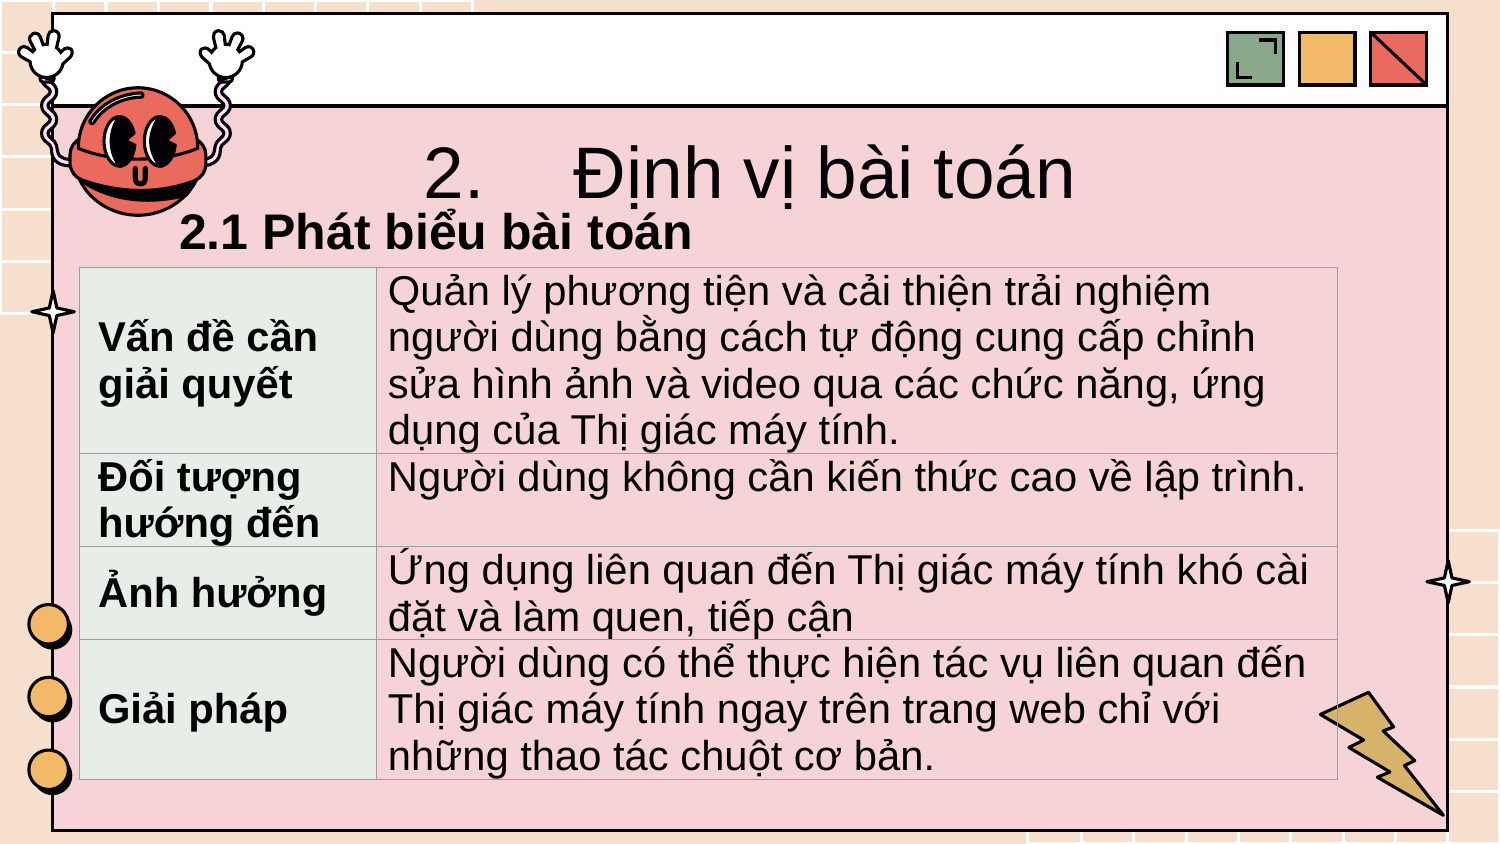

# 2.	Định vị bài toán
2.1 Phát biểu bài toán
| Vấn đề cần giải quyết | Quản lý phương tiện và cải thiện trải nghiệm người dùng bằng cách tự động cung cấp chỉnh sửa hình ảnh và video qua các chức năng, ứng dụng của Thị giác máy tính. |
| --- | --- |
| Đối tượng hướng đến | Người dùng không cần kiến thức cao về lập trình. |
| Ảnh hưởng | Ứng dụng liên quan đến Thị giác máy tính khó cài đặt và làm quen, tiếp cận |
| Giải pháp | Người dùng có thể thực hiện tác vụ liên quan đến Thị giác máy tính ngay trên trang web chỉ với những thao tác chuột cơ bản. |